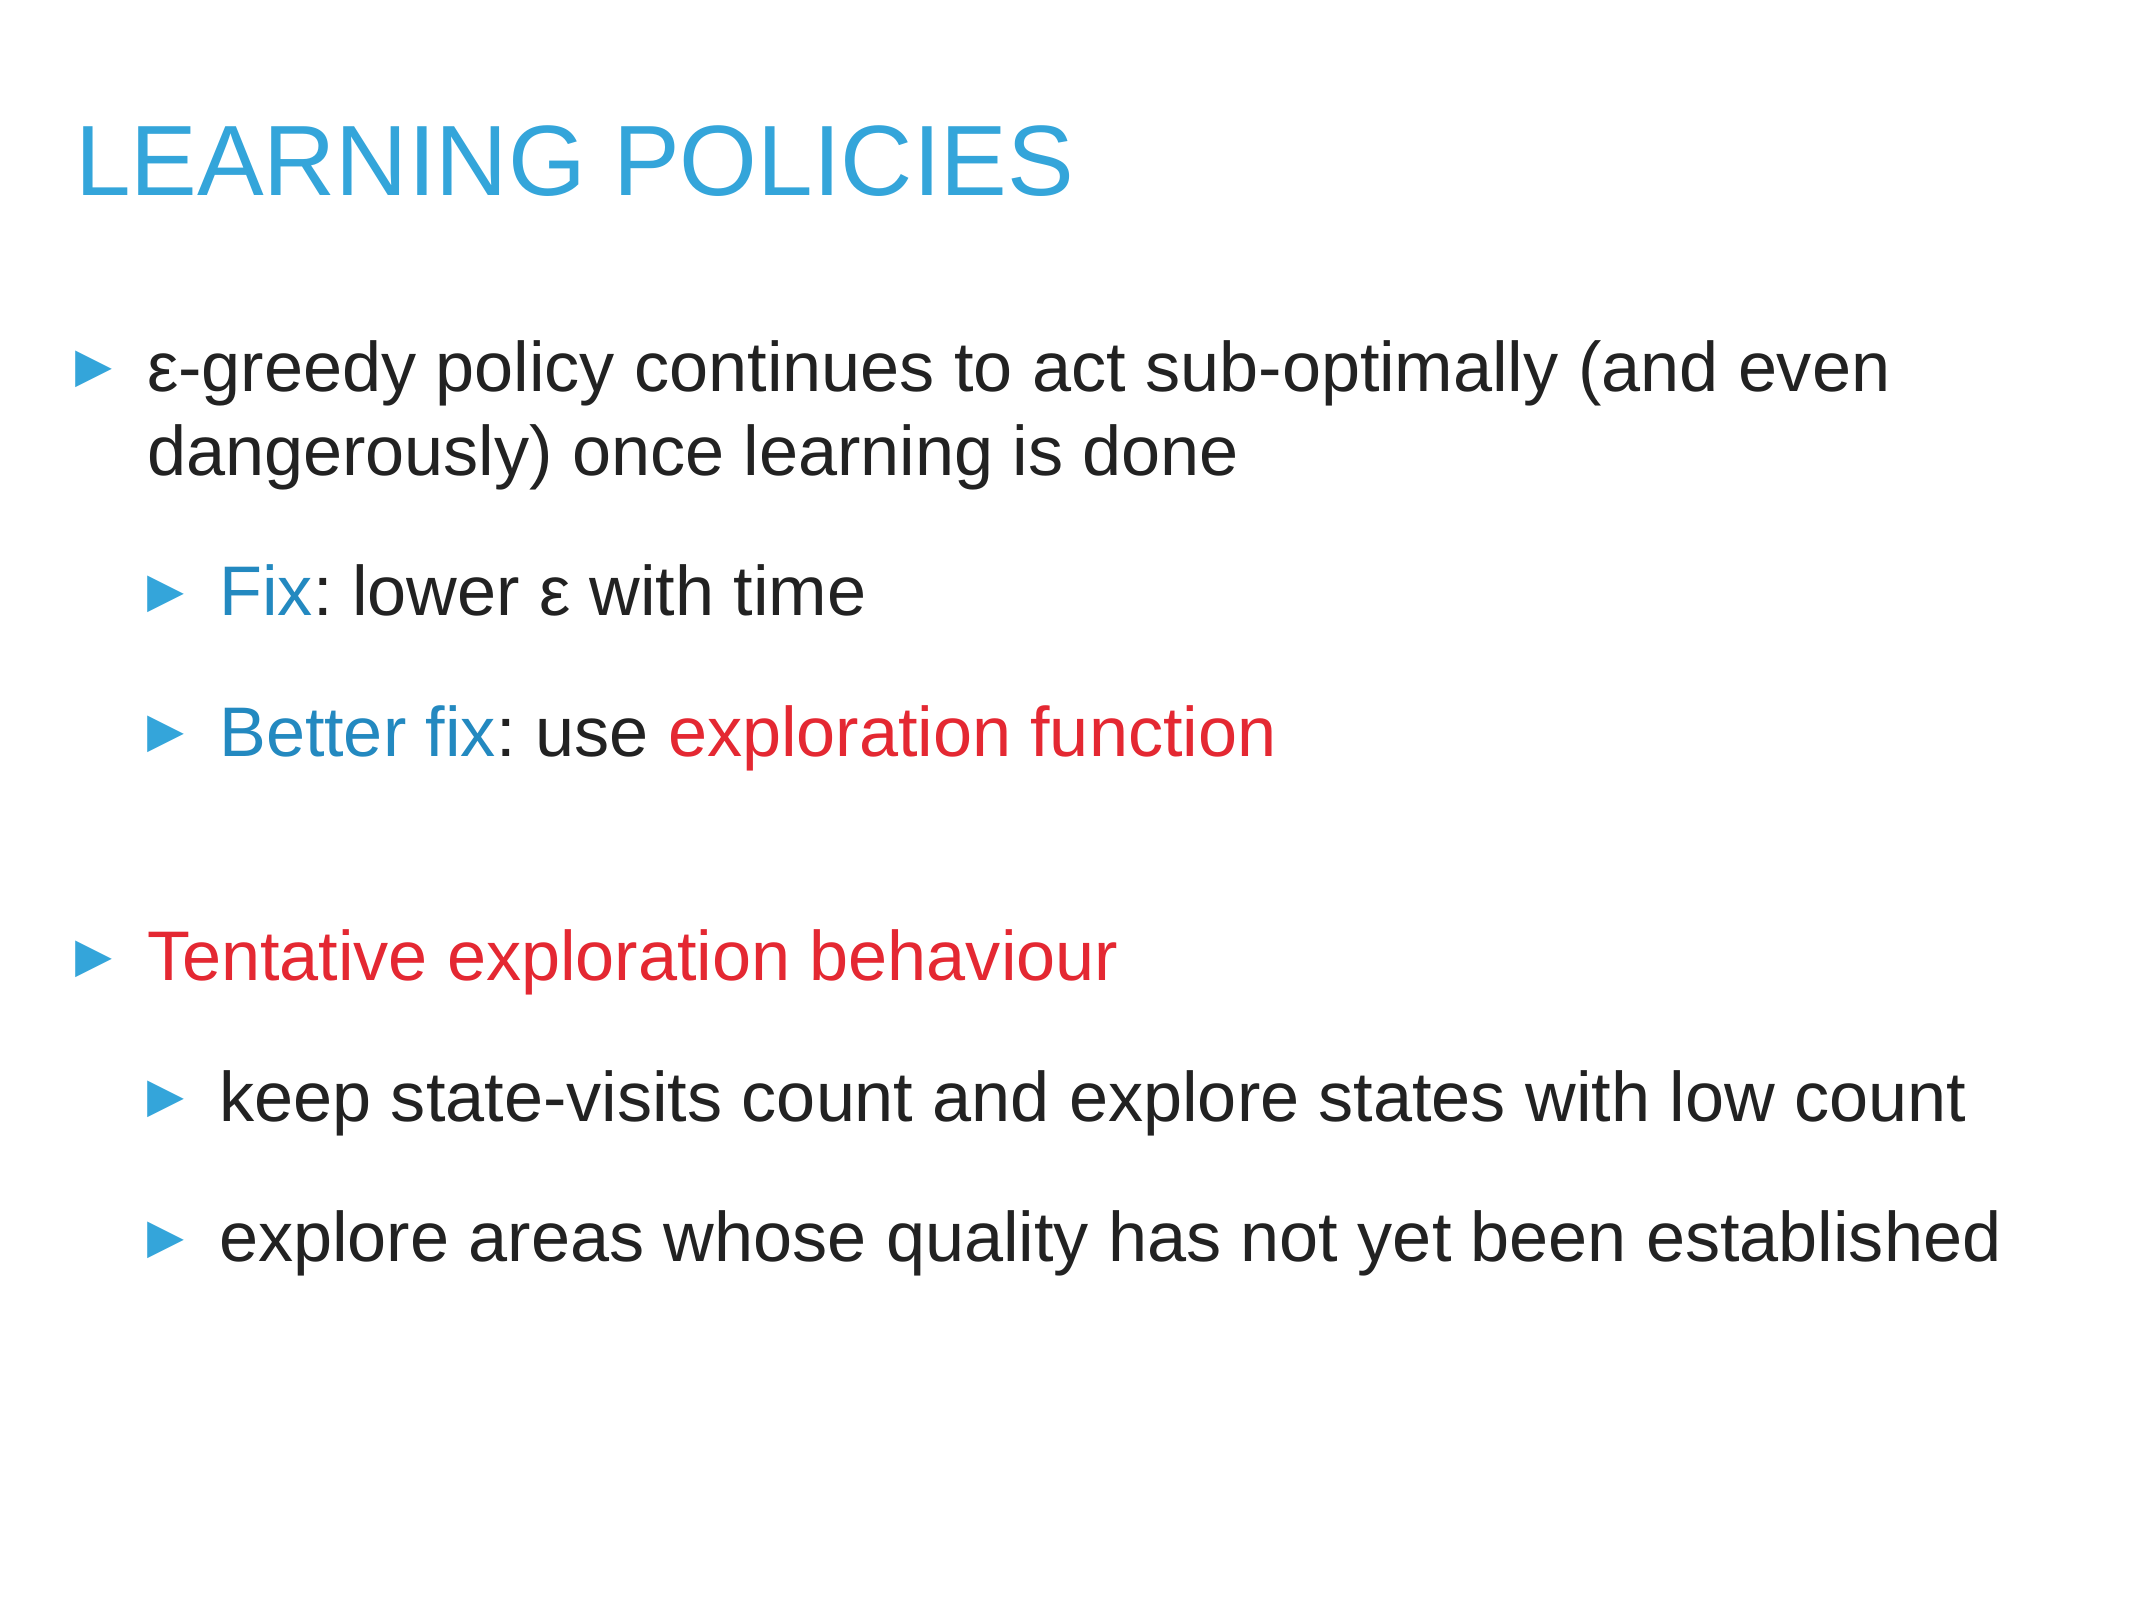

learning policies
ε-greedy policy continues to act sub-optimally (and even dangerously) once learning is done
Fix: lower ε with time
Better fix: use exploration function

Tentative exploration behaviour
keep state-visits count and explore states with low count
explore areas whose quality has not yet been established